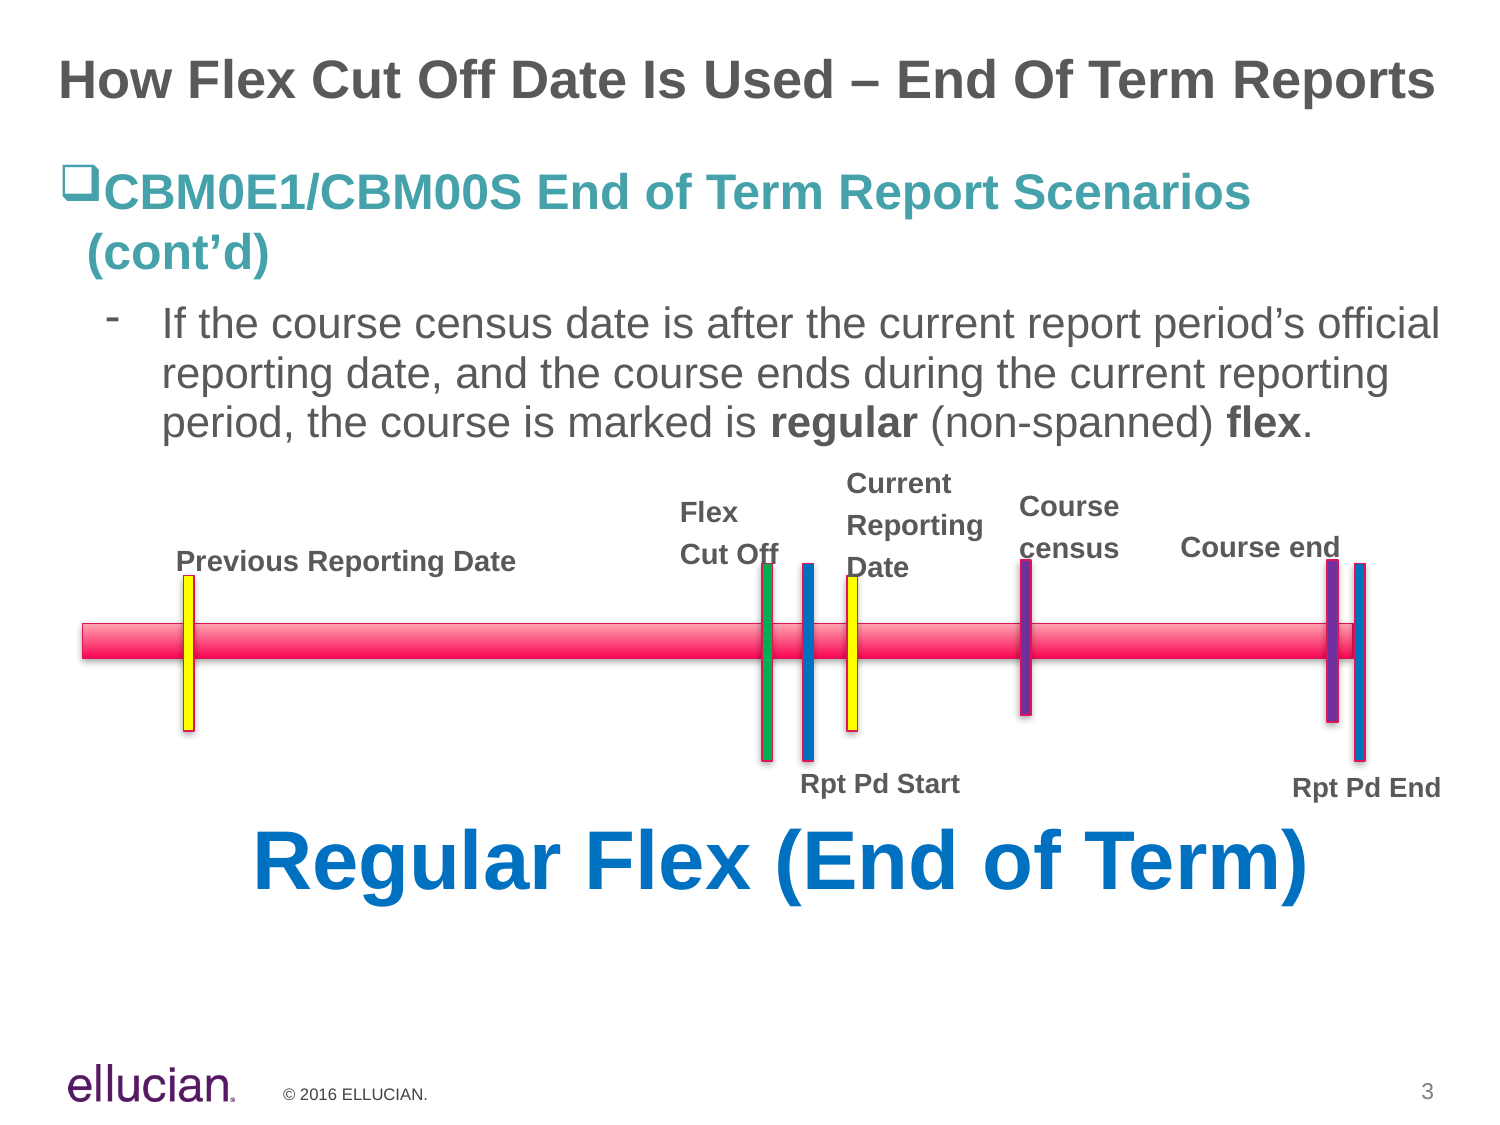

# How Flex Cut Off Date Is Used – End Of Term Reports
CBM0E1/CBM00S End of Term Report Scenarios (cont’d)
If the course census date is after the current report period’s official reporting date, and the course ends during the current reporting period, the course is marked is regular (non-spanned) flex.

Current Reporting Date
Course census
Flex
Cut Off
Course end
Previous Reporting Date

Rpt Pd Start
Rpt Pd End
Regular Flex (End of Term)